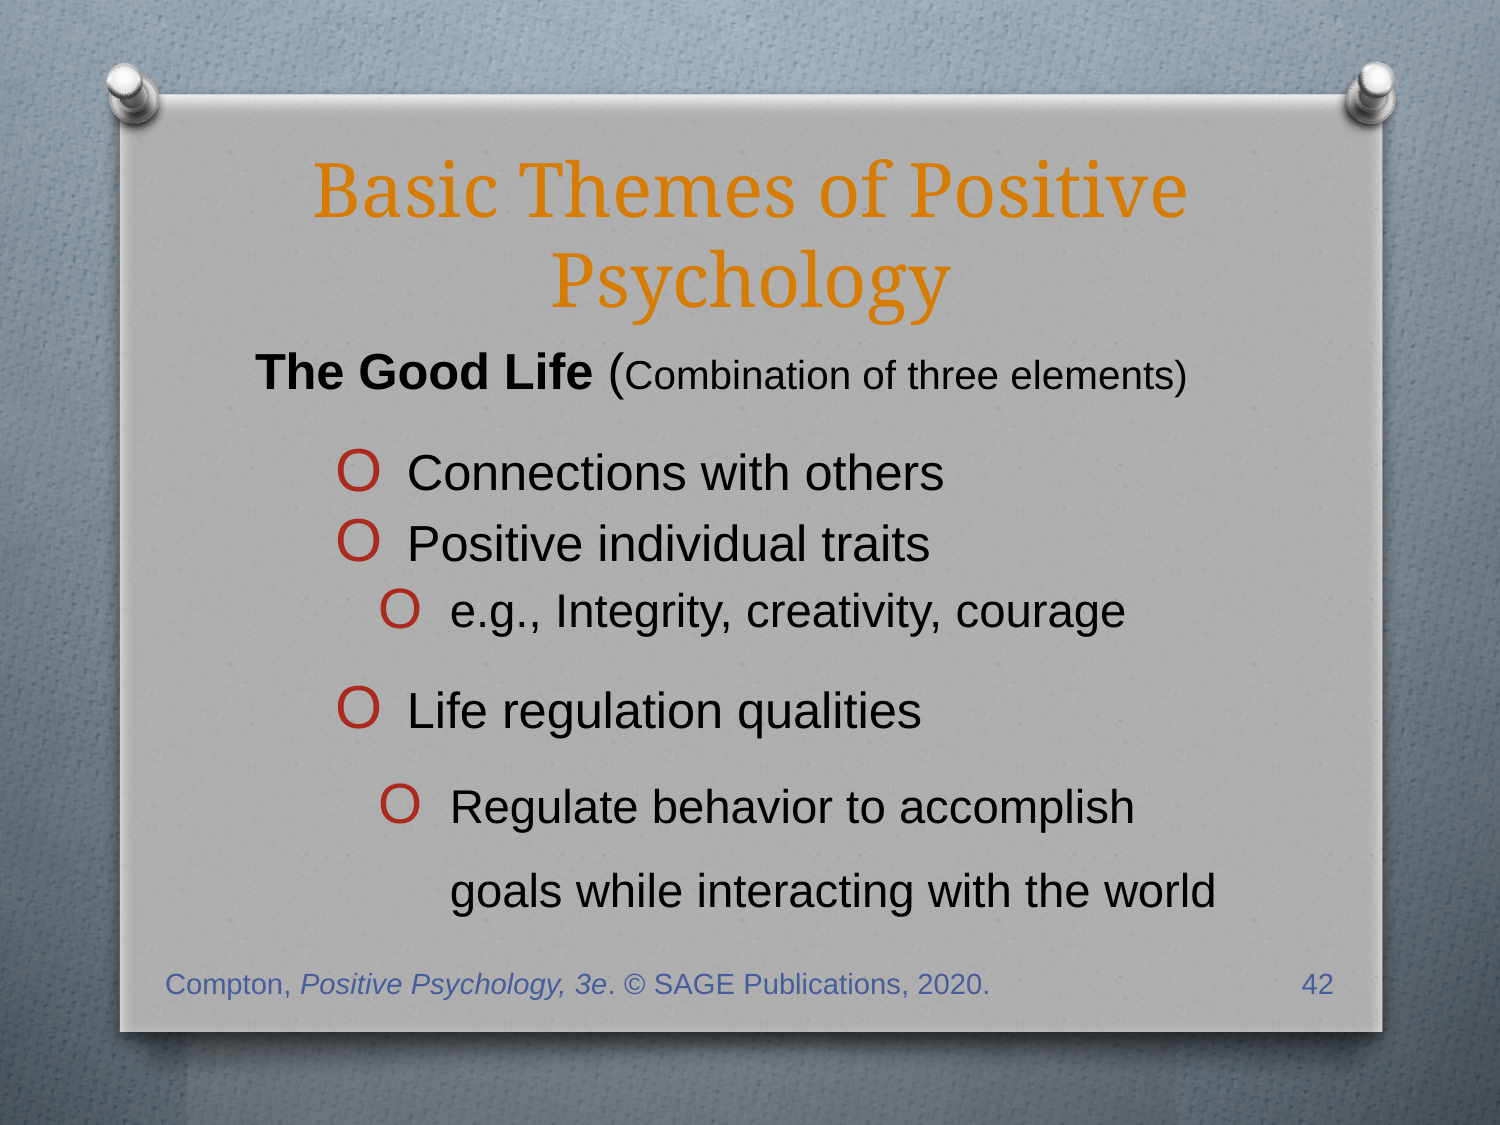

# Basic Themes of Positive Psychology
The Good Life (Combination of three elements)
Connections with others
Positive individual traits
e.g., Integrity, creativity, courage
Life regulation qualities
Regulate behavior to accomplish goals while interacting with the world

Compton, Positive Psychology, 3e. © SAGE Publications, 2020.
42